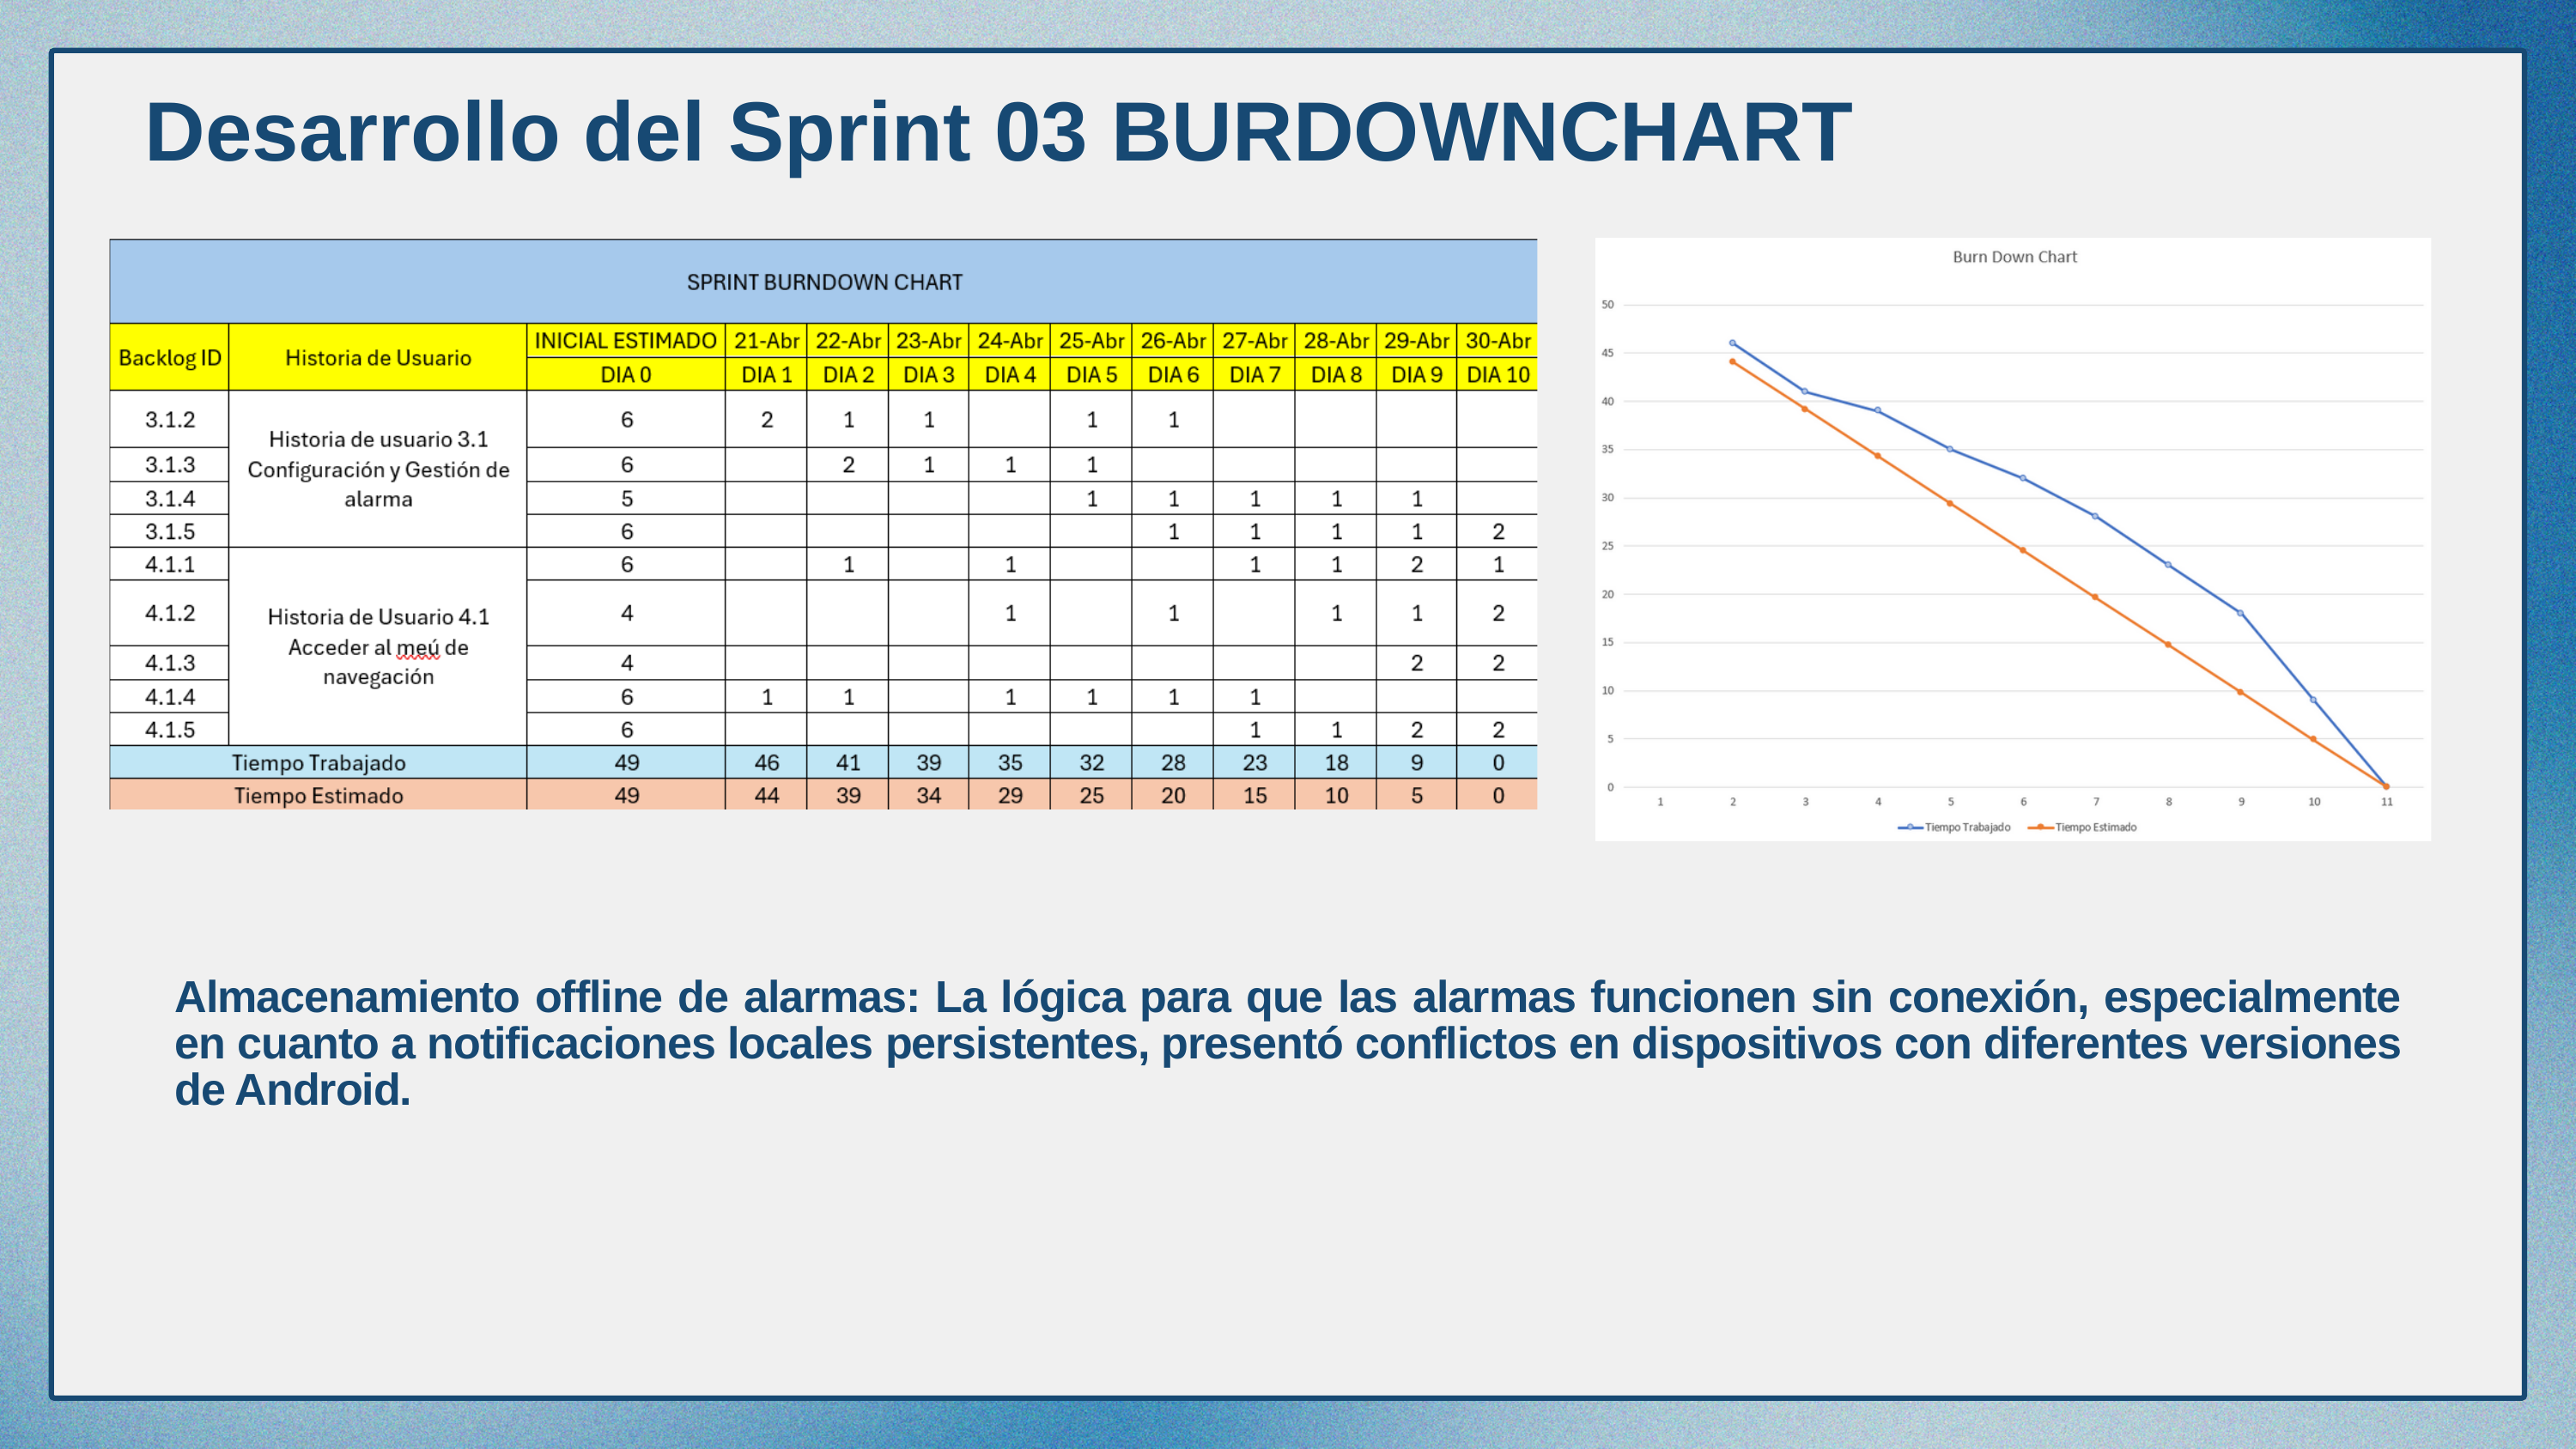

Desarrollo del Sprint 03 BURDOWNCHART

Almacenamiento offline de alarmas: La lógica para que las alarmas funcionen sin conexión, especialmente en cuanto a notificaciones locales persistentes, presentó conflictos en dispositivos con diferentes versiones de Android.